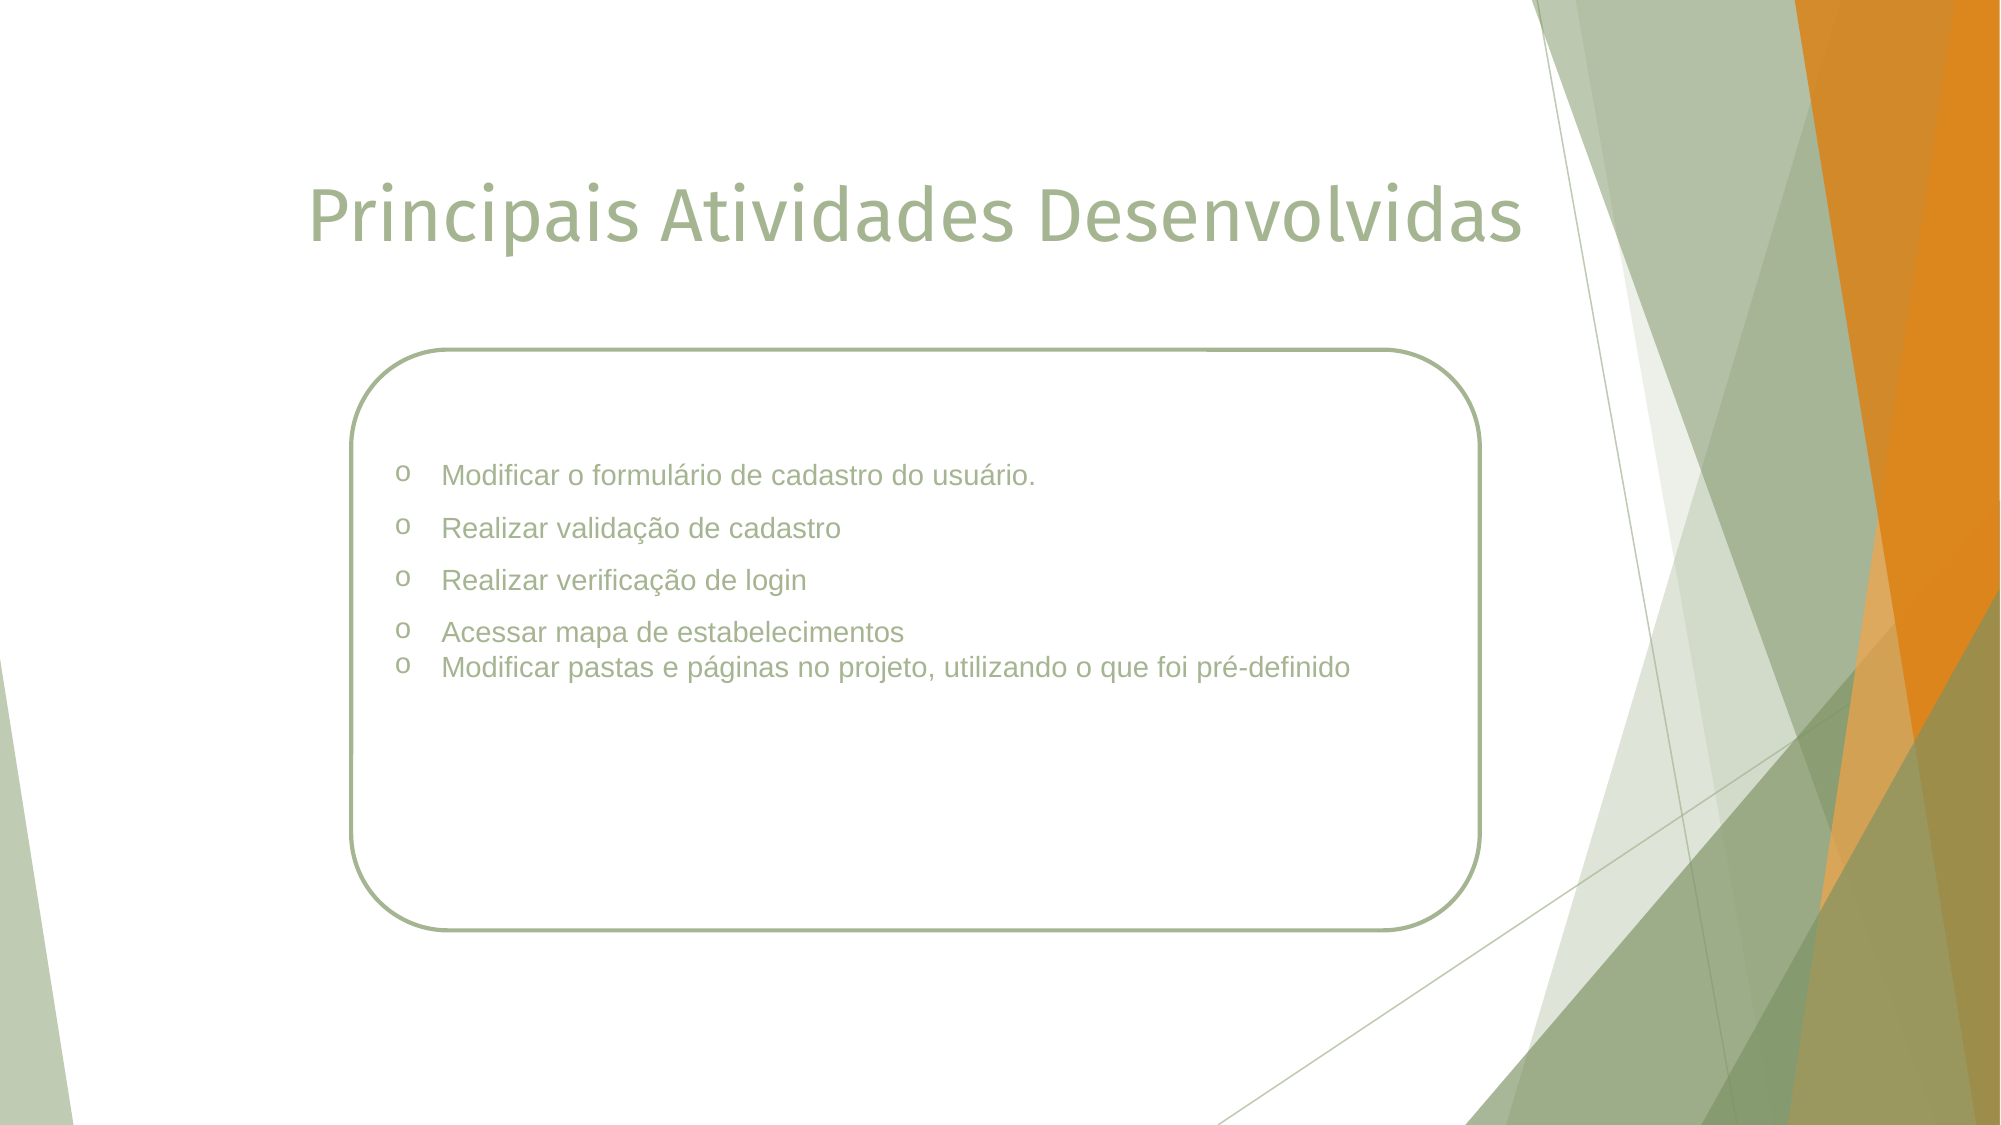

# Principais Atividades Desenvolvidas
Modificar o formulário de cadastro do usuário.
Realizar validação de cadastro
Realizar verificação de login
Acessar mapa de estabelecimentos
Modificar pastas e páginas no projeto, utilizando o que foi pré-definido